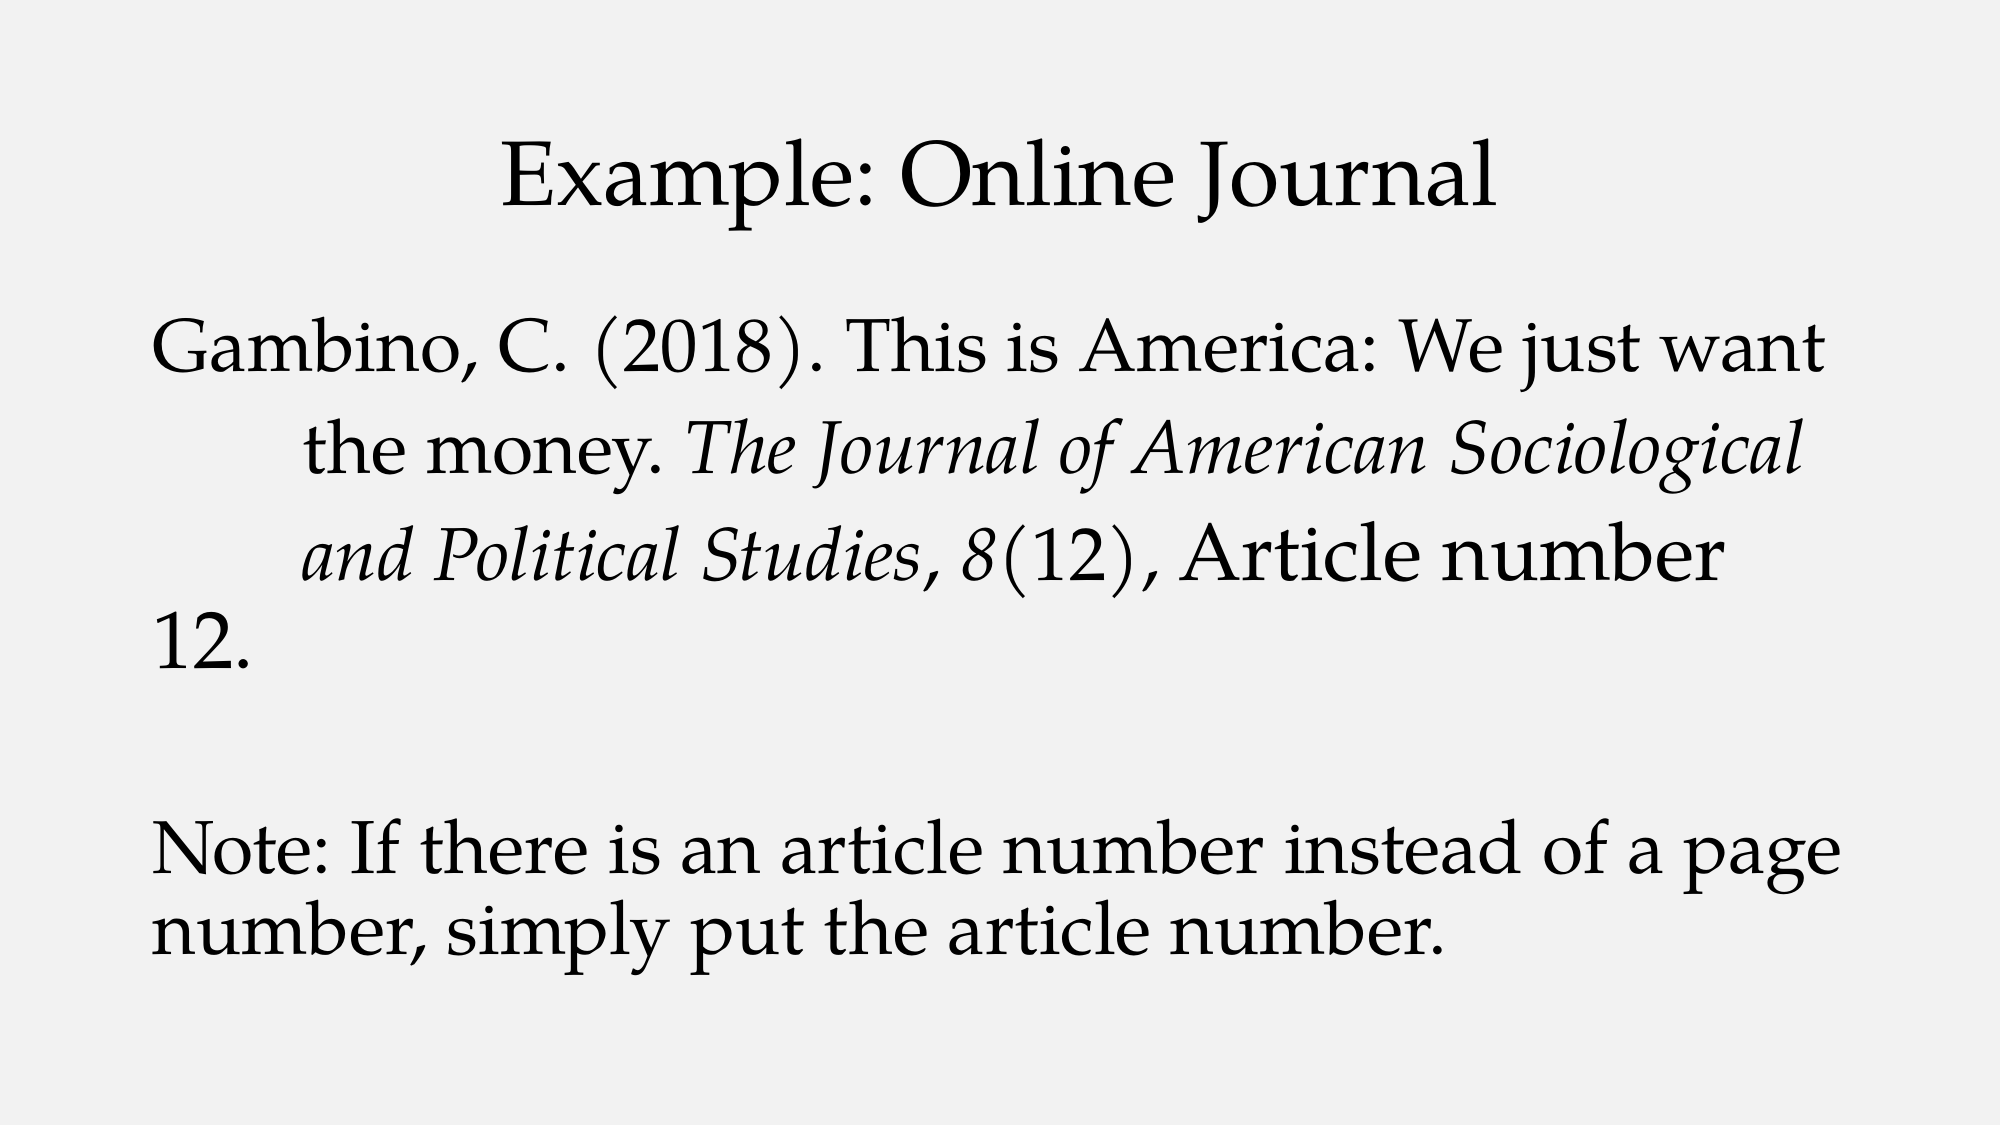

# Example: Online Journal
Gambino, C. (2018). This is America: We just want
	the money. The Journal of American Sociological
	and Political Studies, 8(12), Article number 12.

Note: If there is an article number instead of a page number, simply put the article number.